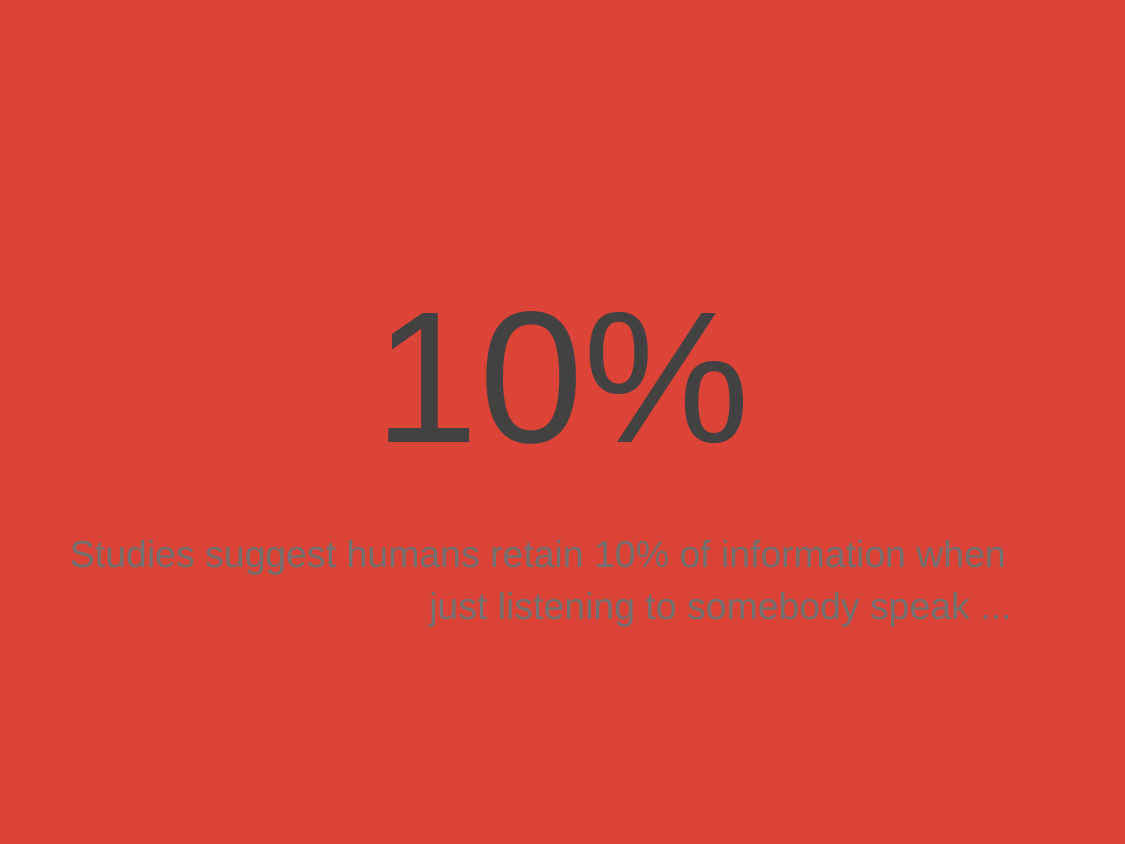

# 10%
Studies suggest humans retain 10% of information when                                    just listening to somebody speak ...